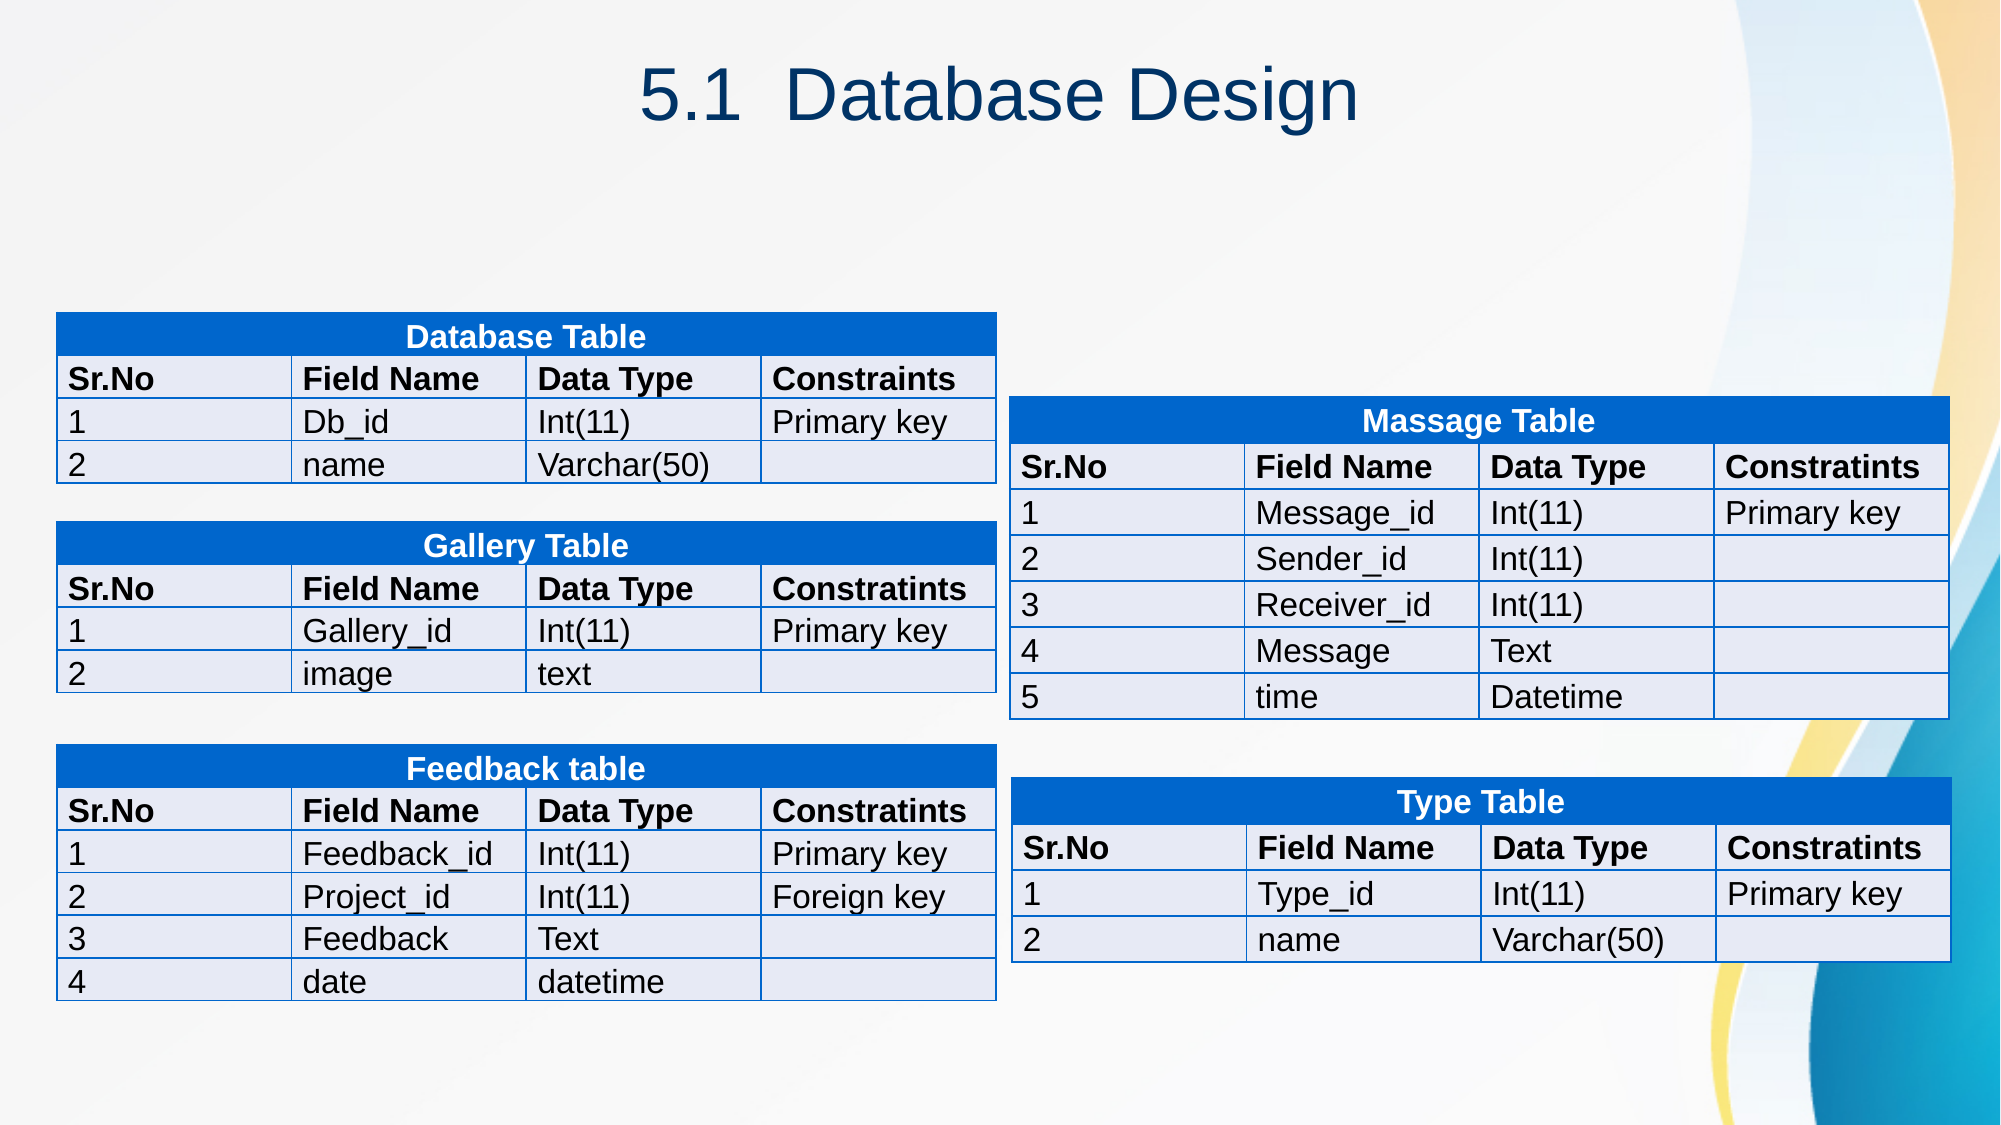

5.1  Database Design
| Database Table |  |  |  |
| --- | --- | --- | --- |
| Sr.No | Field Name | Data Type | Constraints |
| 1 | Db\_id | Int(11) | Primary key |
| 2 | name | Varchar(50) |  |
| Massage Table |  |  |  |
| --- | --- | --- | --- |
| Sr.No | Field Name | Data Type | Constratints |
| 1 | Message\_id | Int(11) | Primary key |
| 2 | Sender\_id | Int(11) |  |
| 3 | Receiver\_id | Int(11) |  |
| 4 | Message | Text |  |
| 5 | time | Datetime |  |
| Gallery Table |  |  |  |
| --- | --- | --- | --- |
| Sr.No | Field Name | Data Type | Constratints |
| 1 | Gallery\_id | Int(11) | Primary key |
| 2 | image | text |  |
| Feedback table |  |  |  |
| --- | --- | --- | --- |
| Sr.No | Field Name | Data Type | Constratints |
| 1 | Feedback\_id | Int(11) | Primary key |
| 2 | Project\_id | Int(11) | Foreign key |
| 3 | Feedback | Text |  |
| 4 | date | datetime |  |
| Type Table |  |  |  |
| --- | --- | --- | --- |
| Sr.No | Field Name | Data Type | Constratints |
| 1 | Type\_id | Int(11) | Primary key |
| 2 | name | Varchar(50) |  |